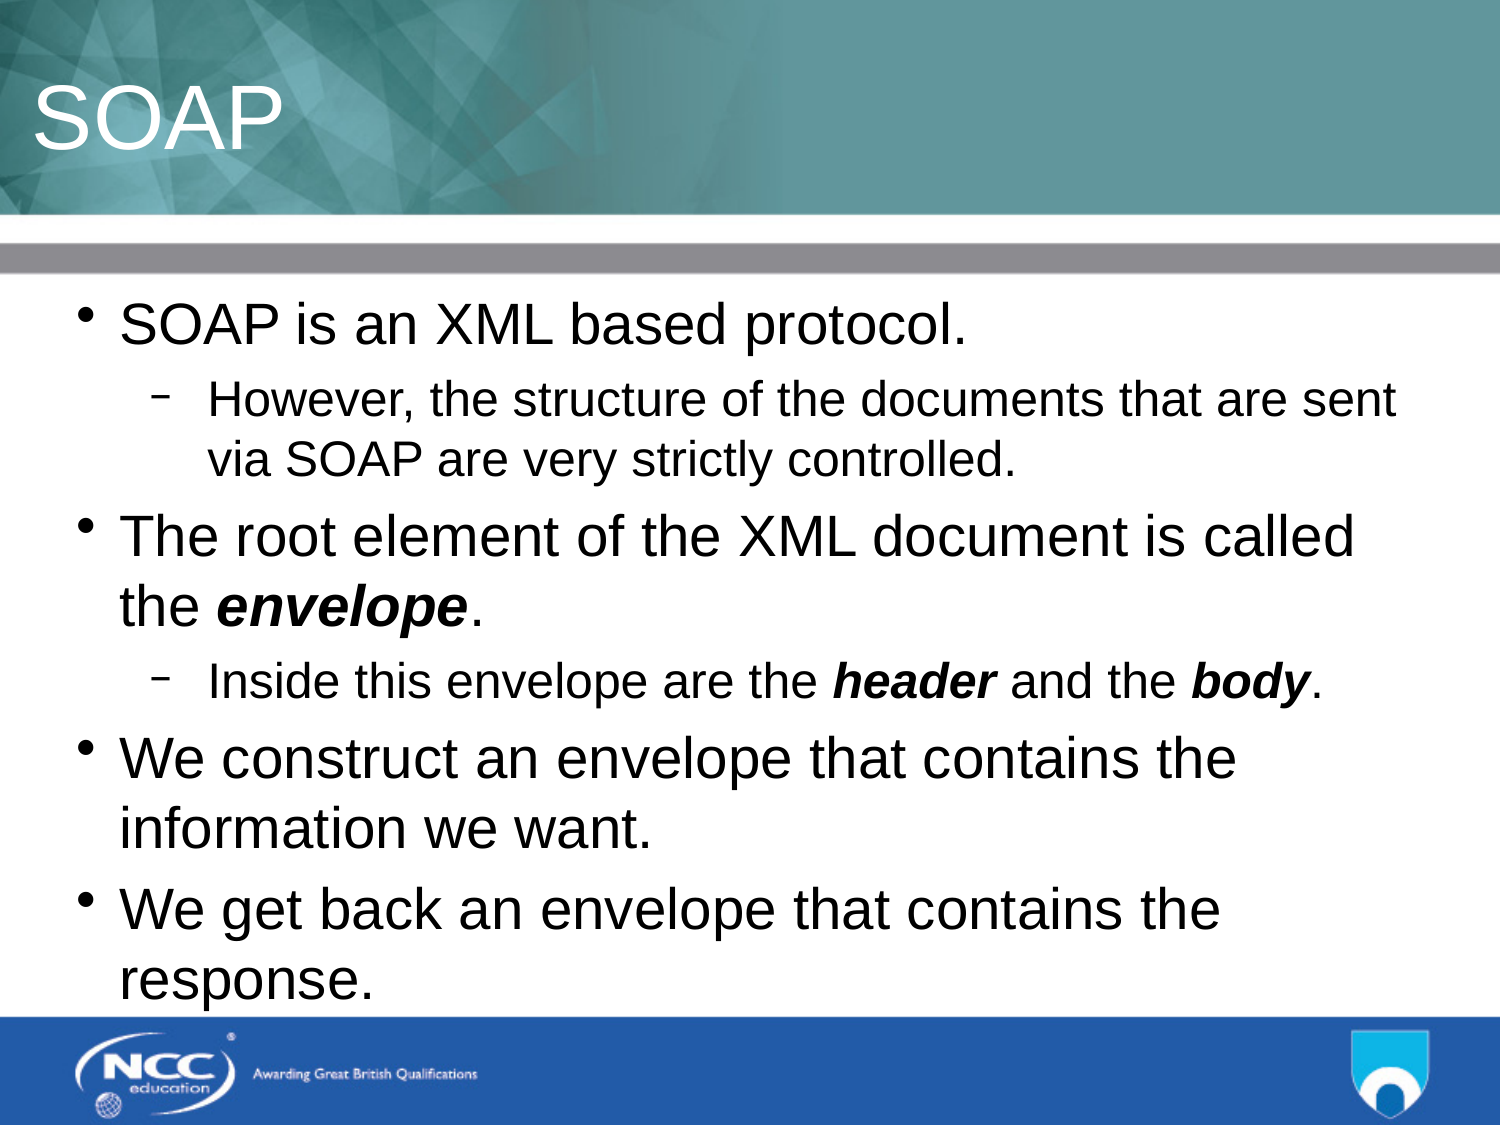

# SOAP
SOAP is an XML based protocol.
However, the structure of the documents that are sent via SOAP are very strictly controlled.
The root element of the XML document is called the envelope.
Inside this envelope are the header and the body.
We construct an envelope that contains the information we want.
We get back an envelope that contains the response.